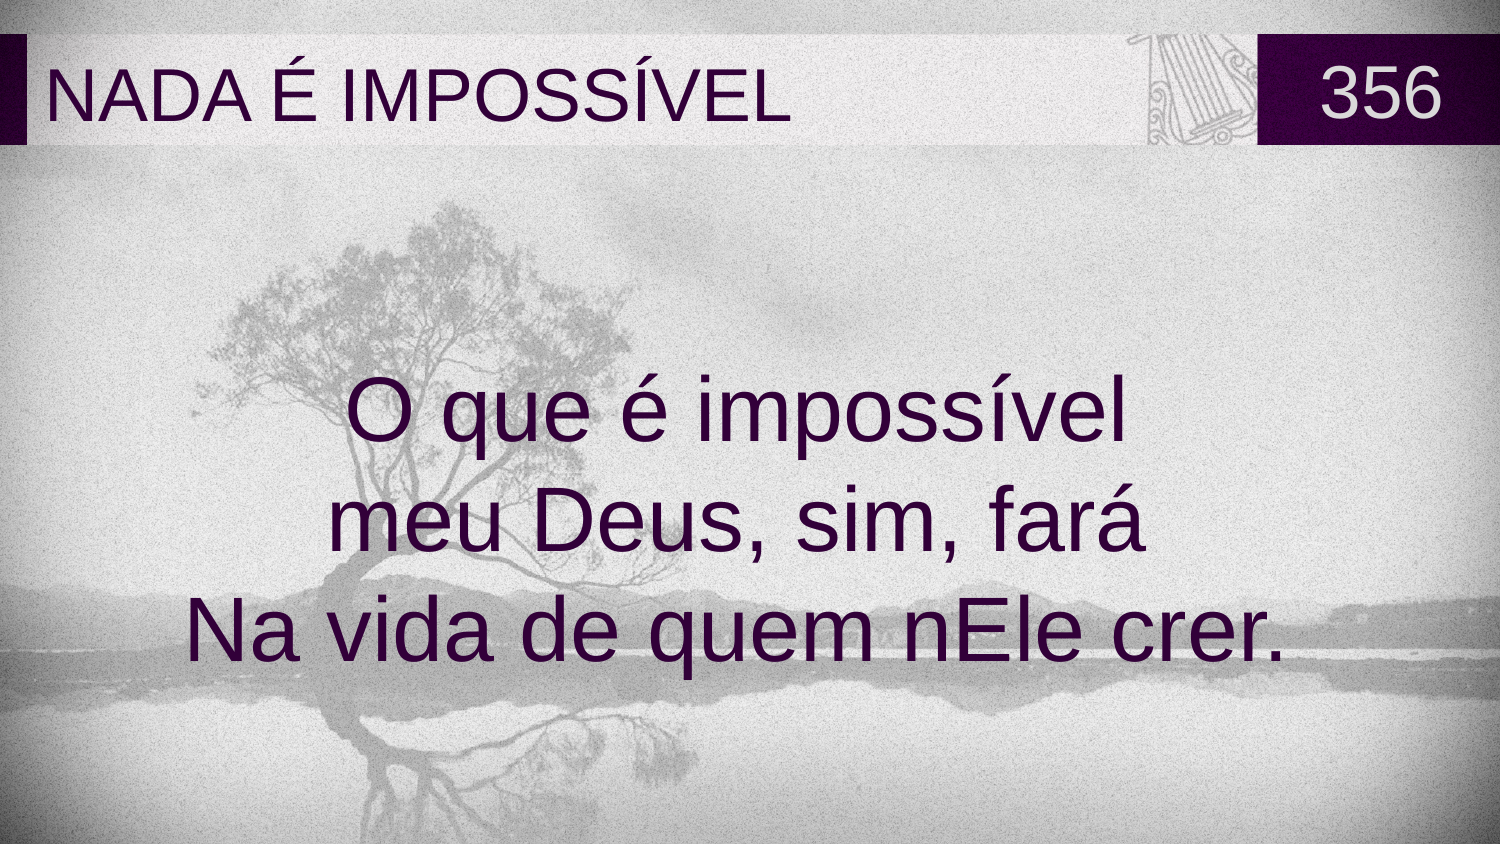

# NADA É IMPOSSÍVEL
356
O que é impossível
meu Deus, sim, fará
Na vida de quem nEle crer.